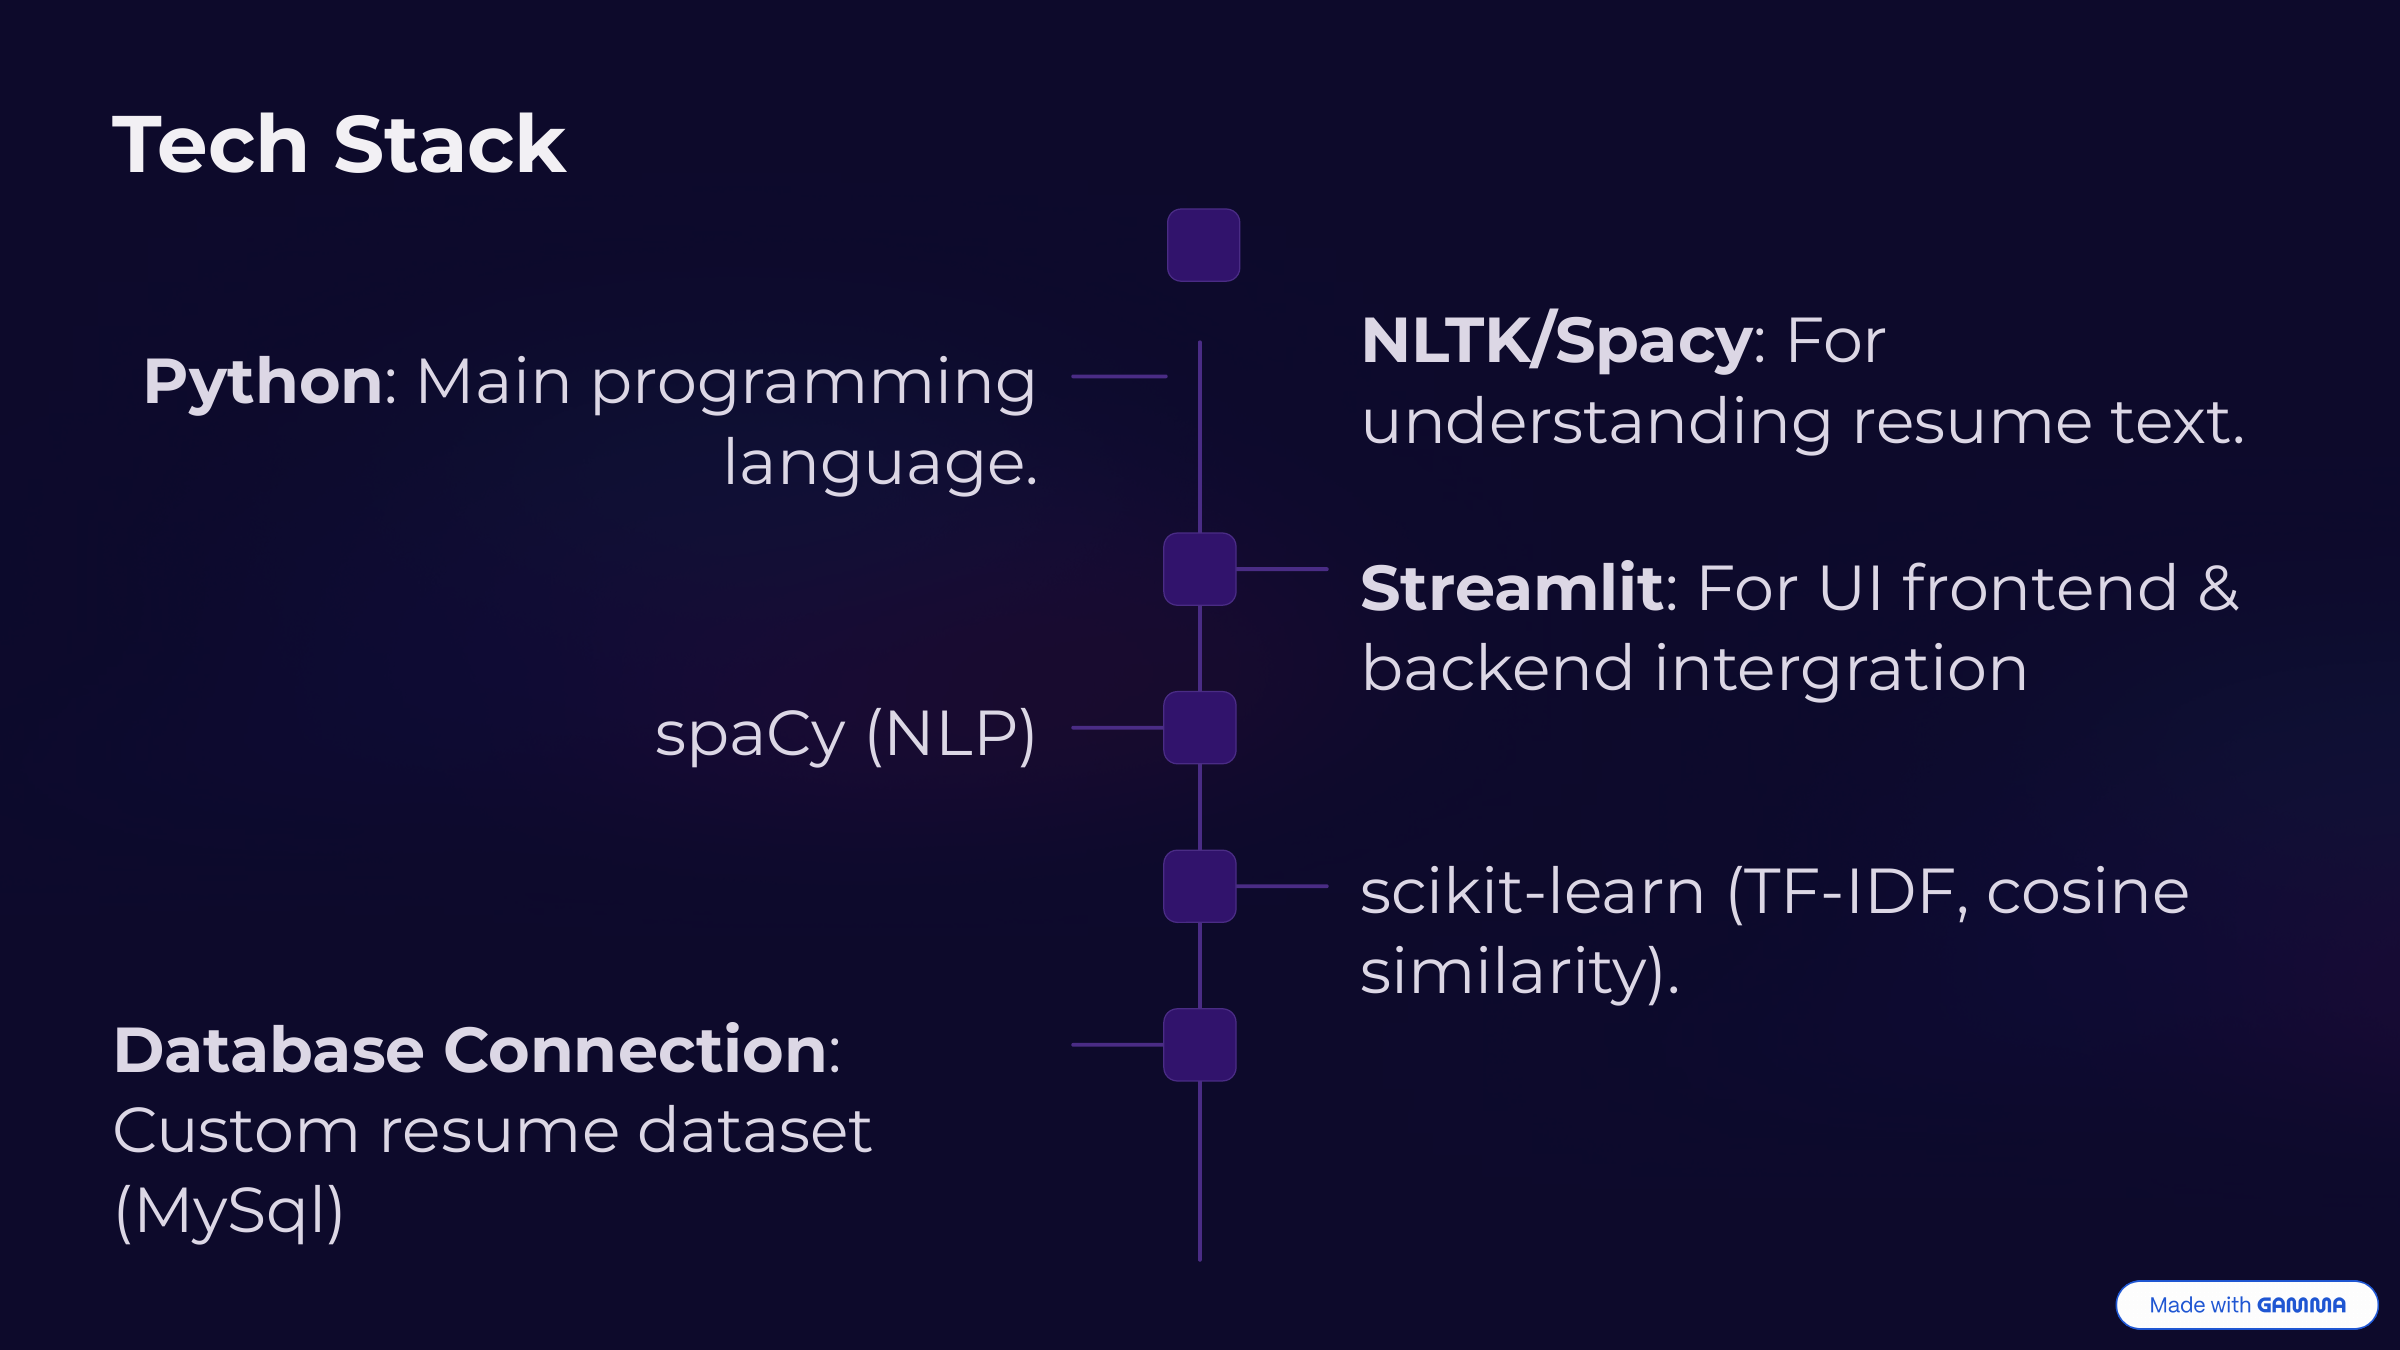

Tech Stack

NLTK/Spacy: For understanding resume text.
Python: Main programming language.

Streamlit: For UI frontend & backend intergration

spaCy (NLP)

scikit-learn (TF-IDF, cosine similarity).

Database Connection: Custom resume dataset
(MySql)